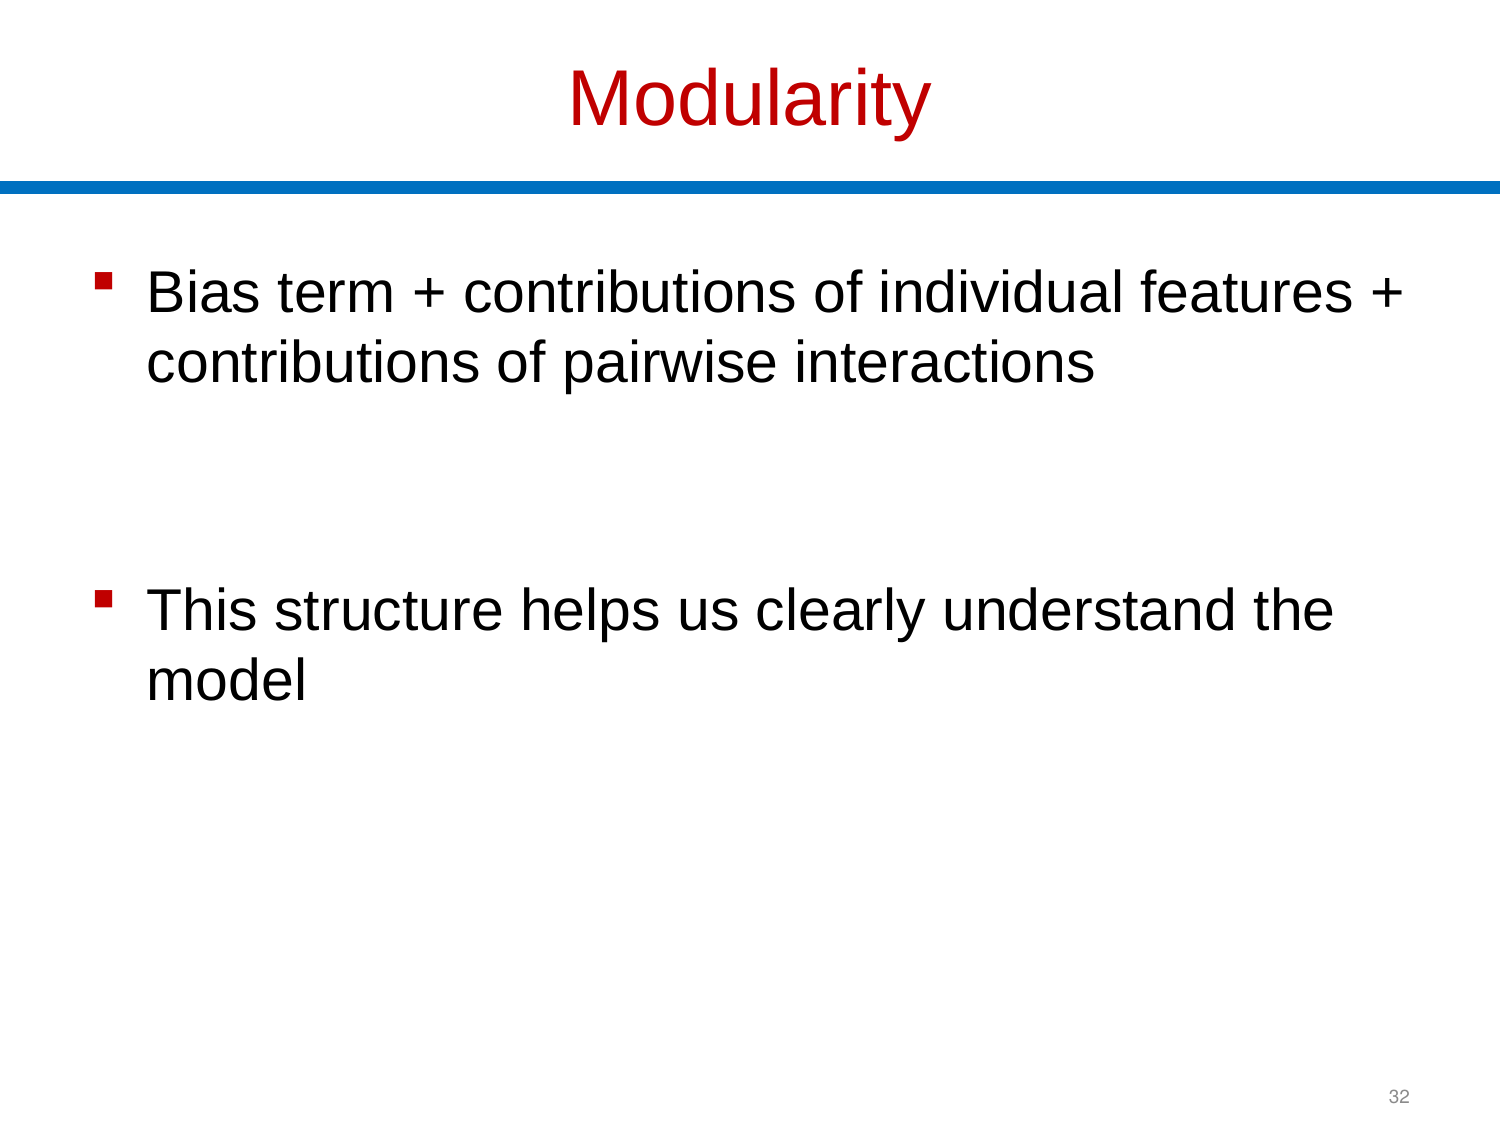

# Modularity
Bias term + contributions of individual features + contributions of pairwise interactions

This structure helps us clearly understand the model
32